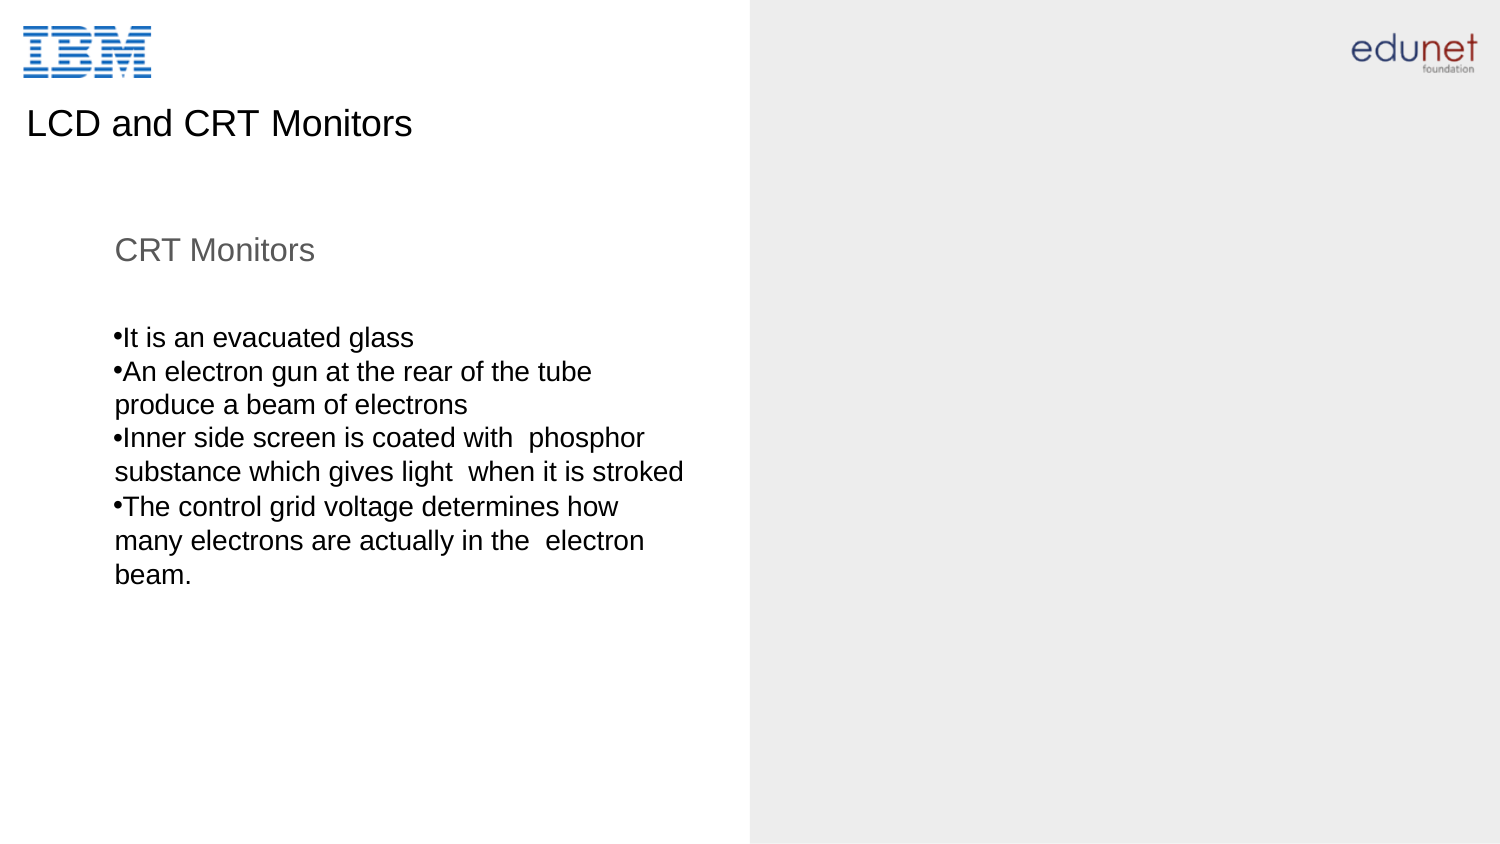

# LCD and CRT Monitors
CRT Monitors

It is an evacuated glass
An electron gun at the rear of the tube  produce a beam of electrons
Inner side screen is coated with  phosphor substance which gives light  when it is stroked
The control grid voltage determines how  many electrons are actually in the  electron beam.